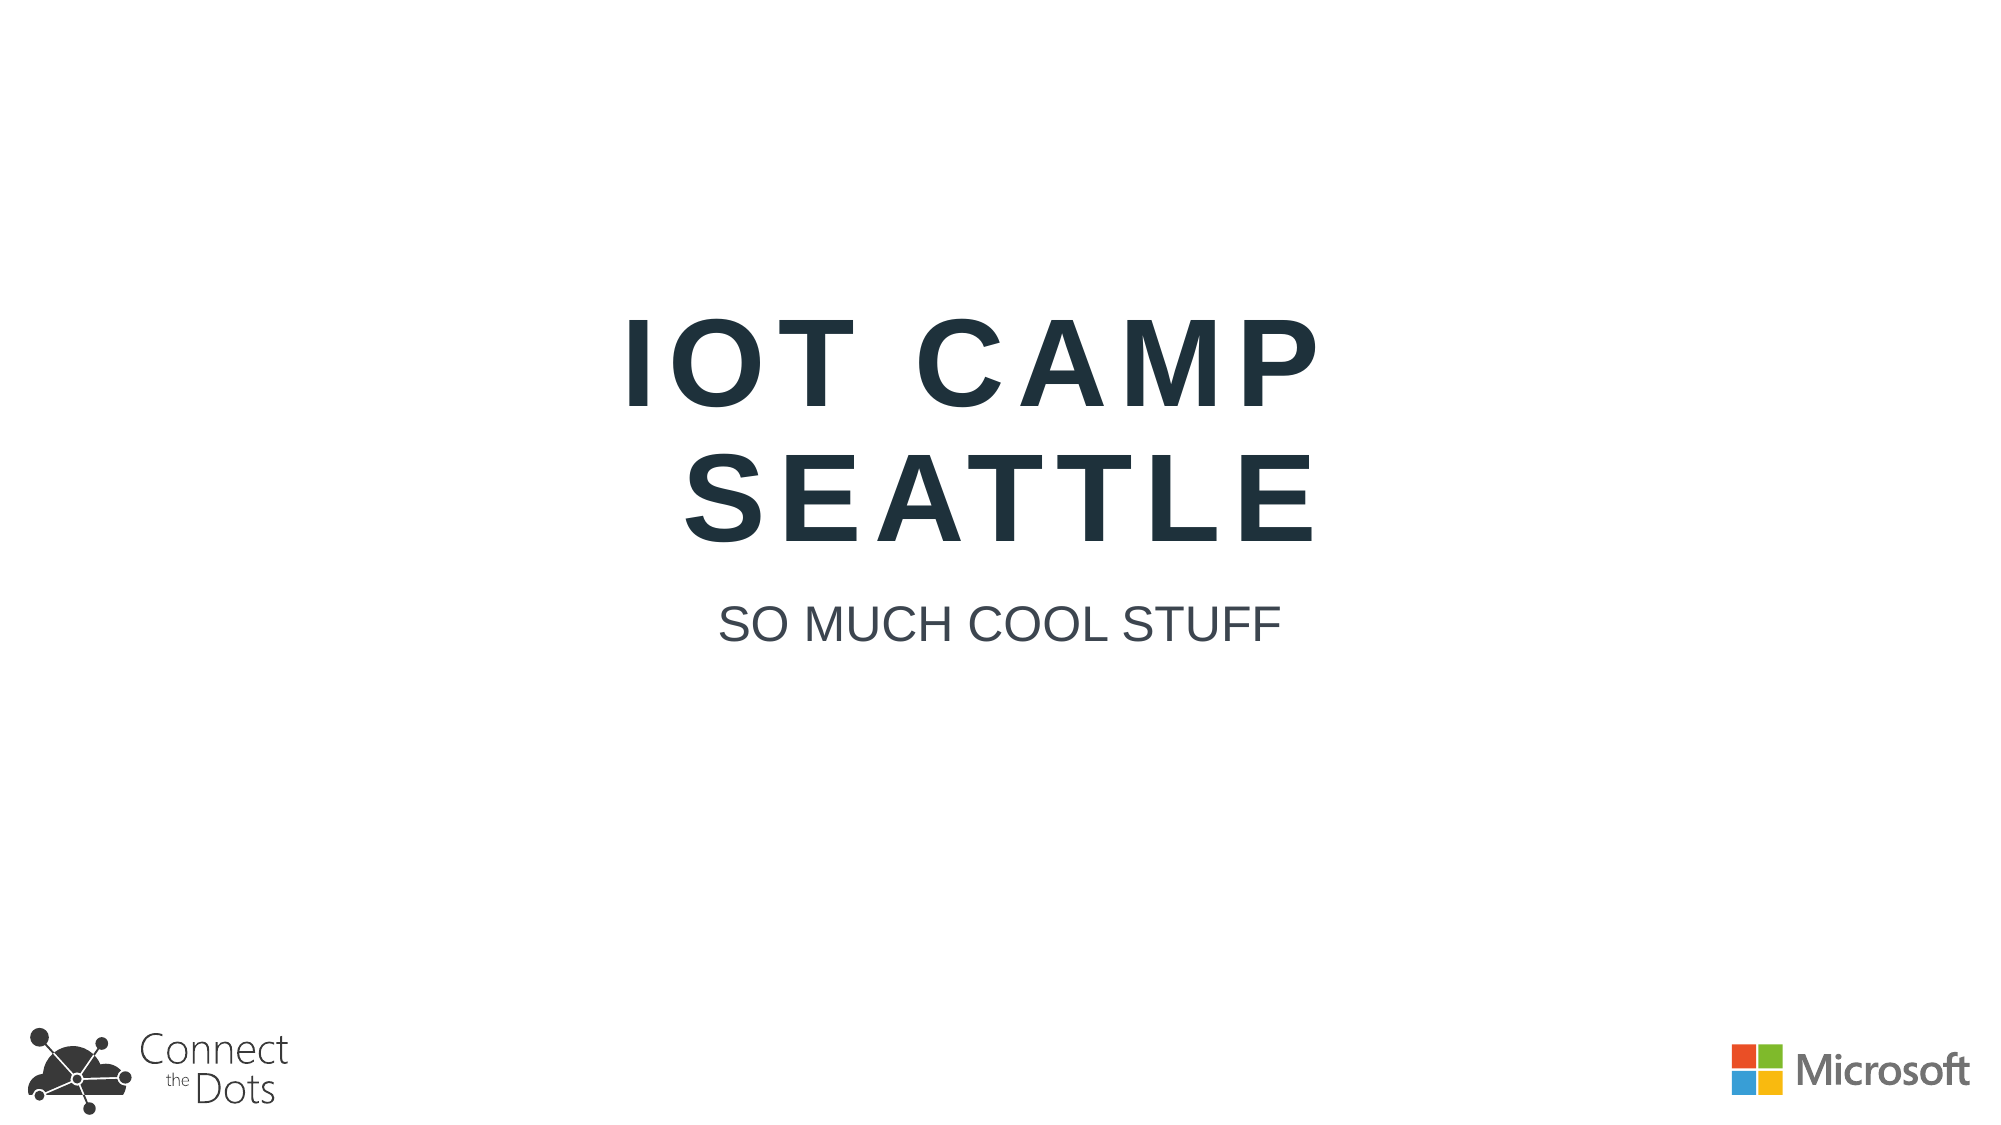

# IoT Camp SEATTLE
SO MUCH COOL STUFF